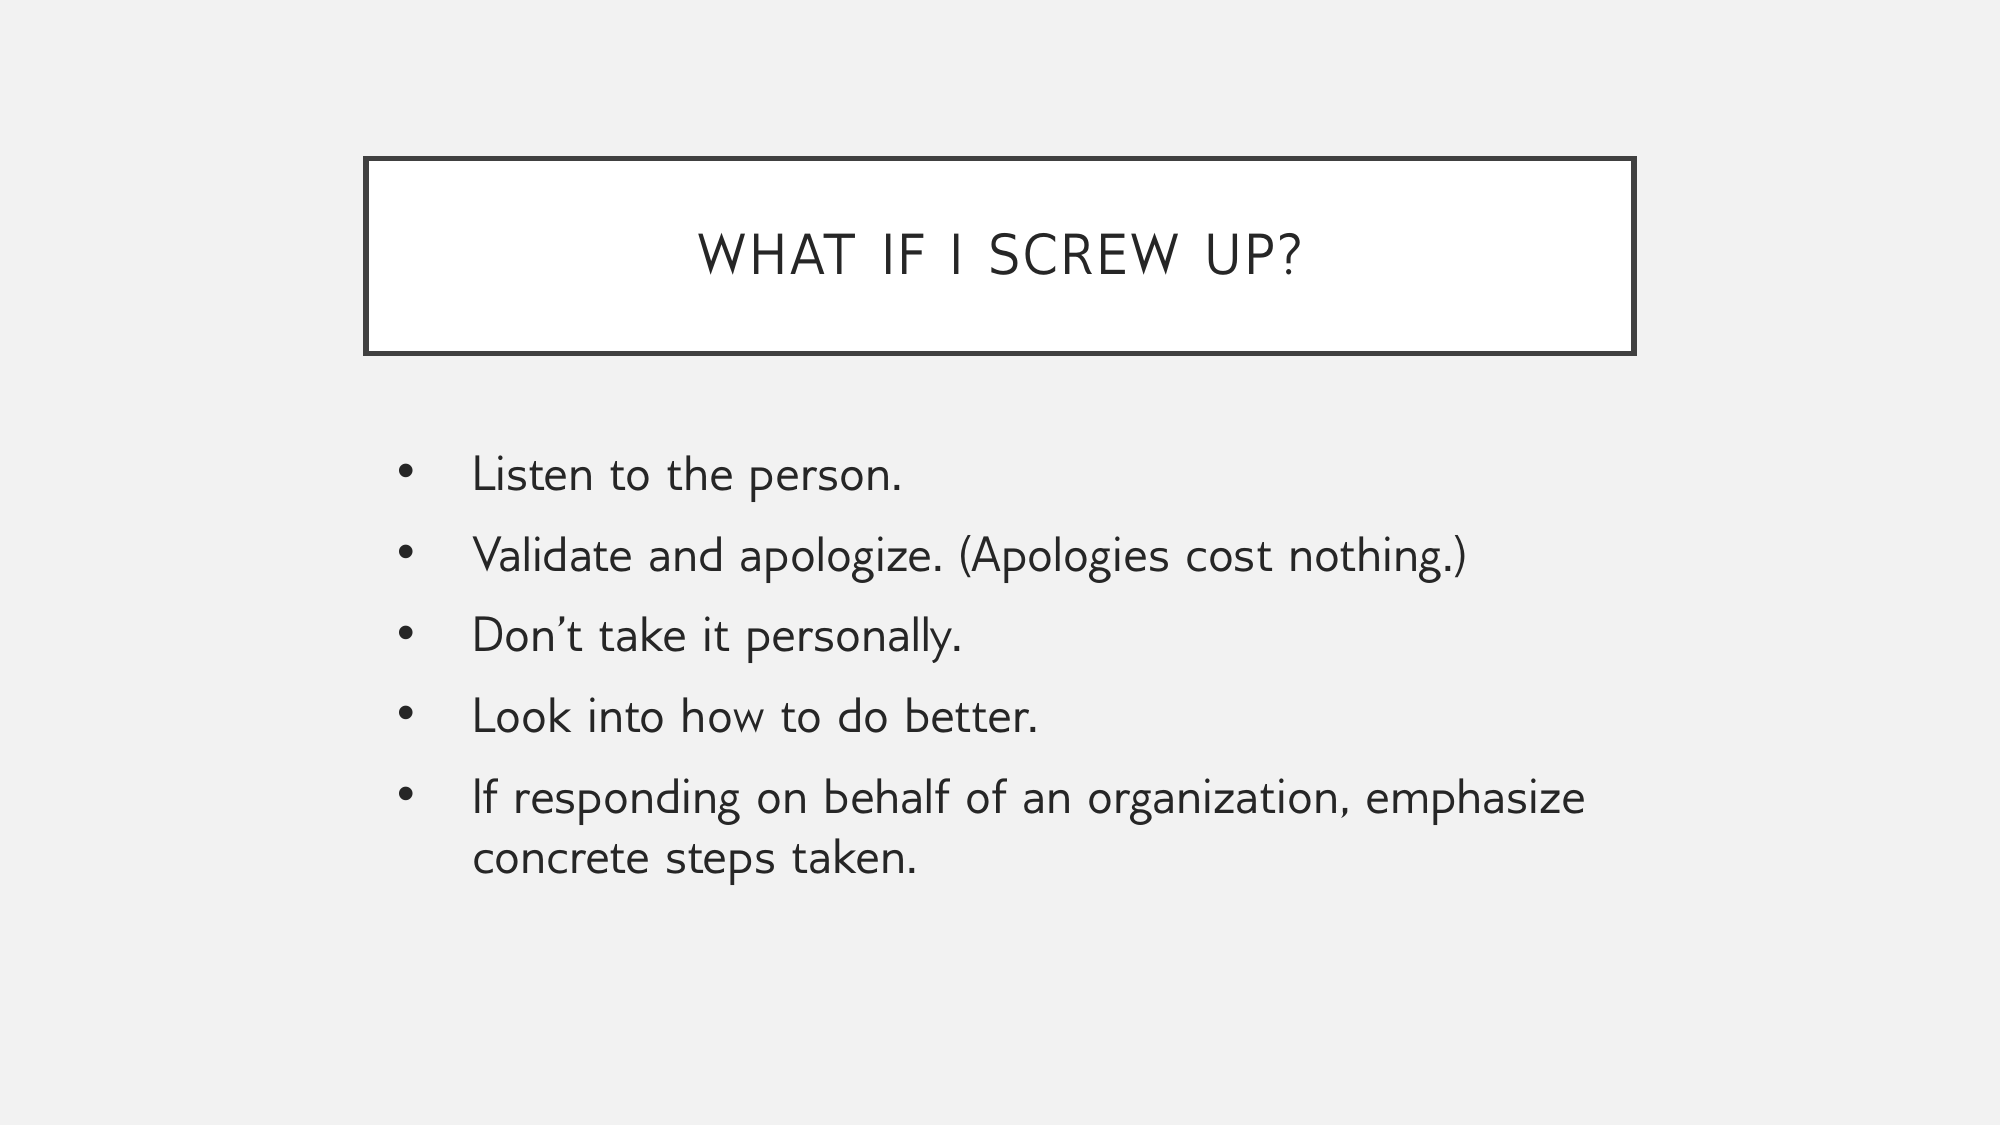

# What if I screw up?
Listen to the person.
Validate and apologize. (Apologies cost nothing.)
Don’t take it personally.
Look into how to do better.
If responding on behalf of an organization, emphasize concrete steps taken.